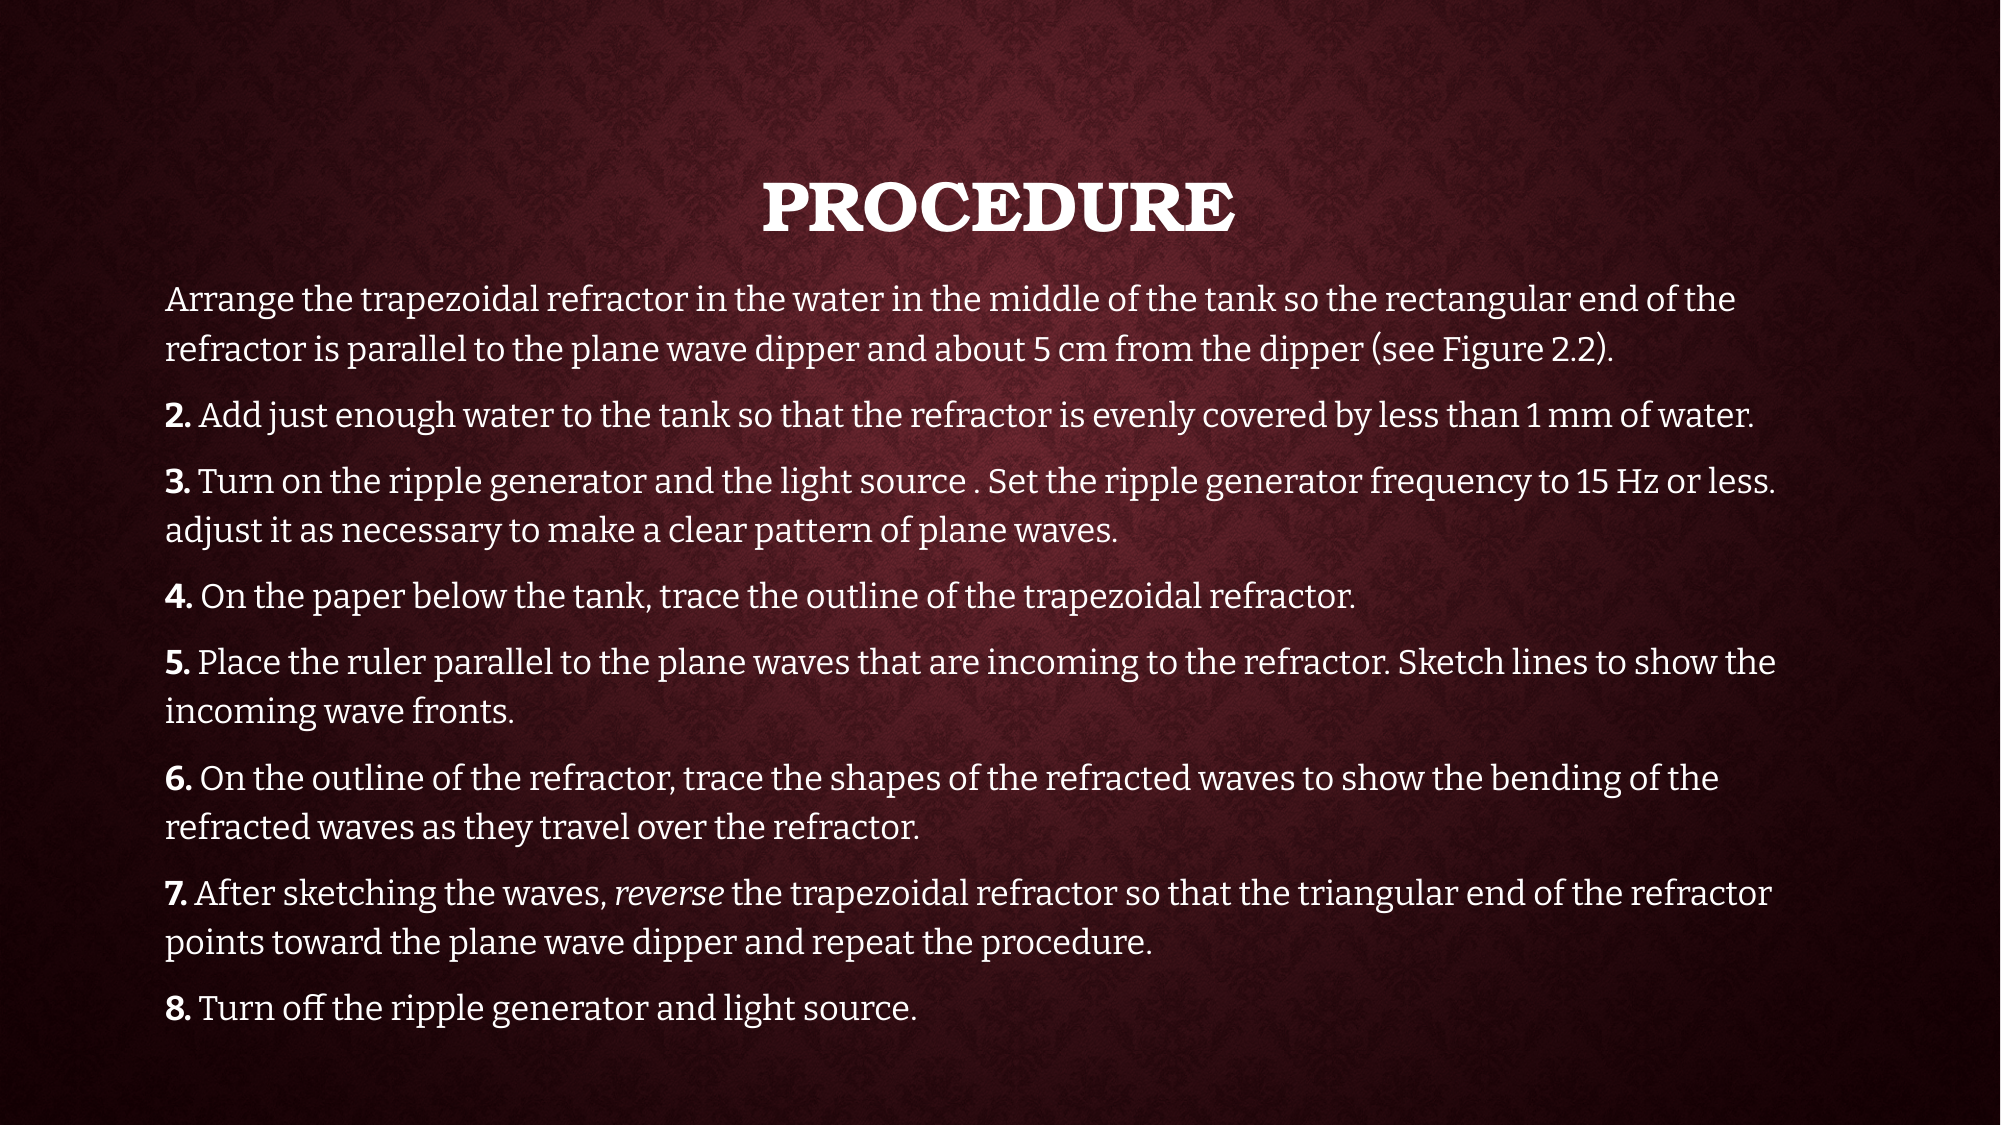

# procedure
Arrange the trapezoidal refractor in the water in the middle of the tank so the rectangular end of the refractor is parallel to the plane wave dipper and about 5 cm from the dipper (see Figure 2.2).
2. Add just enough water to the tank so that the refractor is evenly covered by less than 1 mm of water.
3. Turn on the ripple generator and the light source . Set the ripple generator frequency to 15 Hz or less. adjust it as necessary to make a clear pattern of plane waves.
4. On the paper below the tank, trace the outline of the trapezoidal refractor.
5. Place the ruler parallel to the plane waves that are incoming to the refractor. Sketch lines to show the incoming wave fronts.
6. On the outline of the refractor, trace the shapes of the refracted waves to show the bending of the refracted waves as they travel over the refractor.
7. After sketching the waves, reverse the trapezoidal refractor so that the triangular end of the refractor points toward the plane wave dipper and repeat the procedure.
8. Turn off the ripple generator and light source.